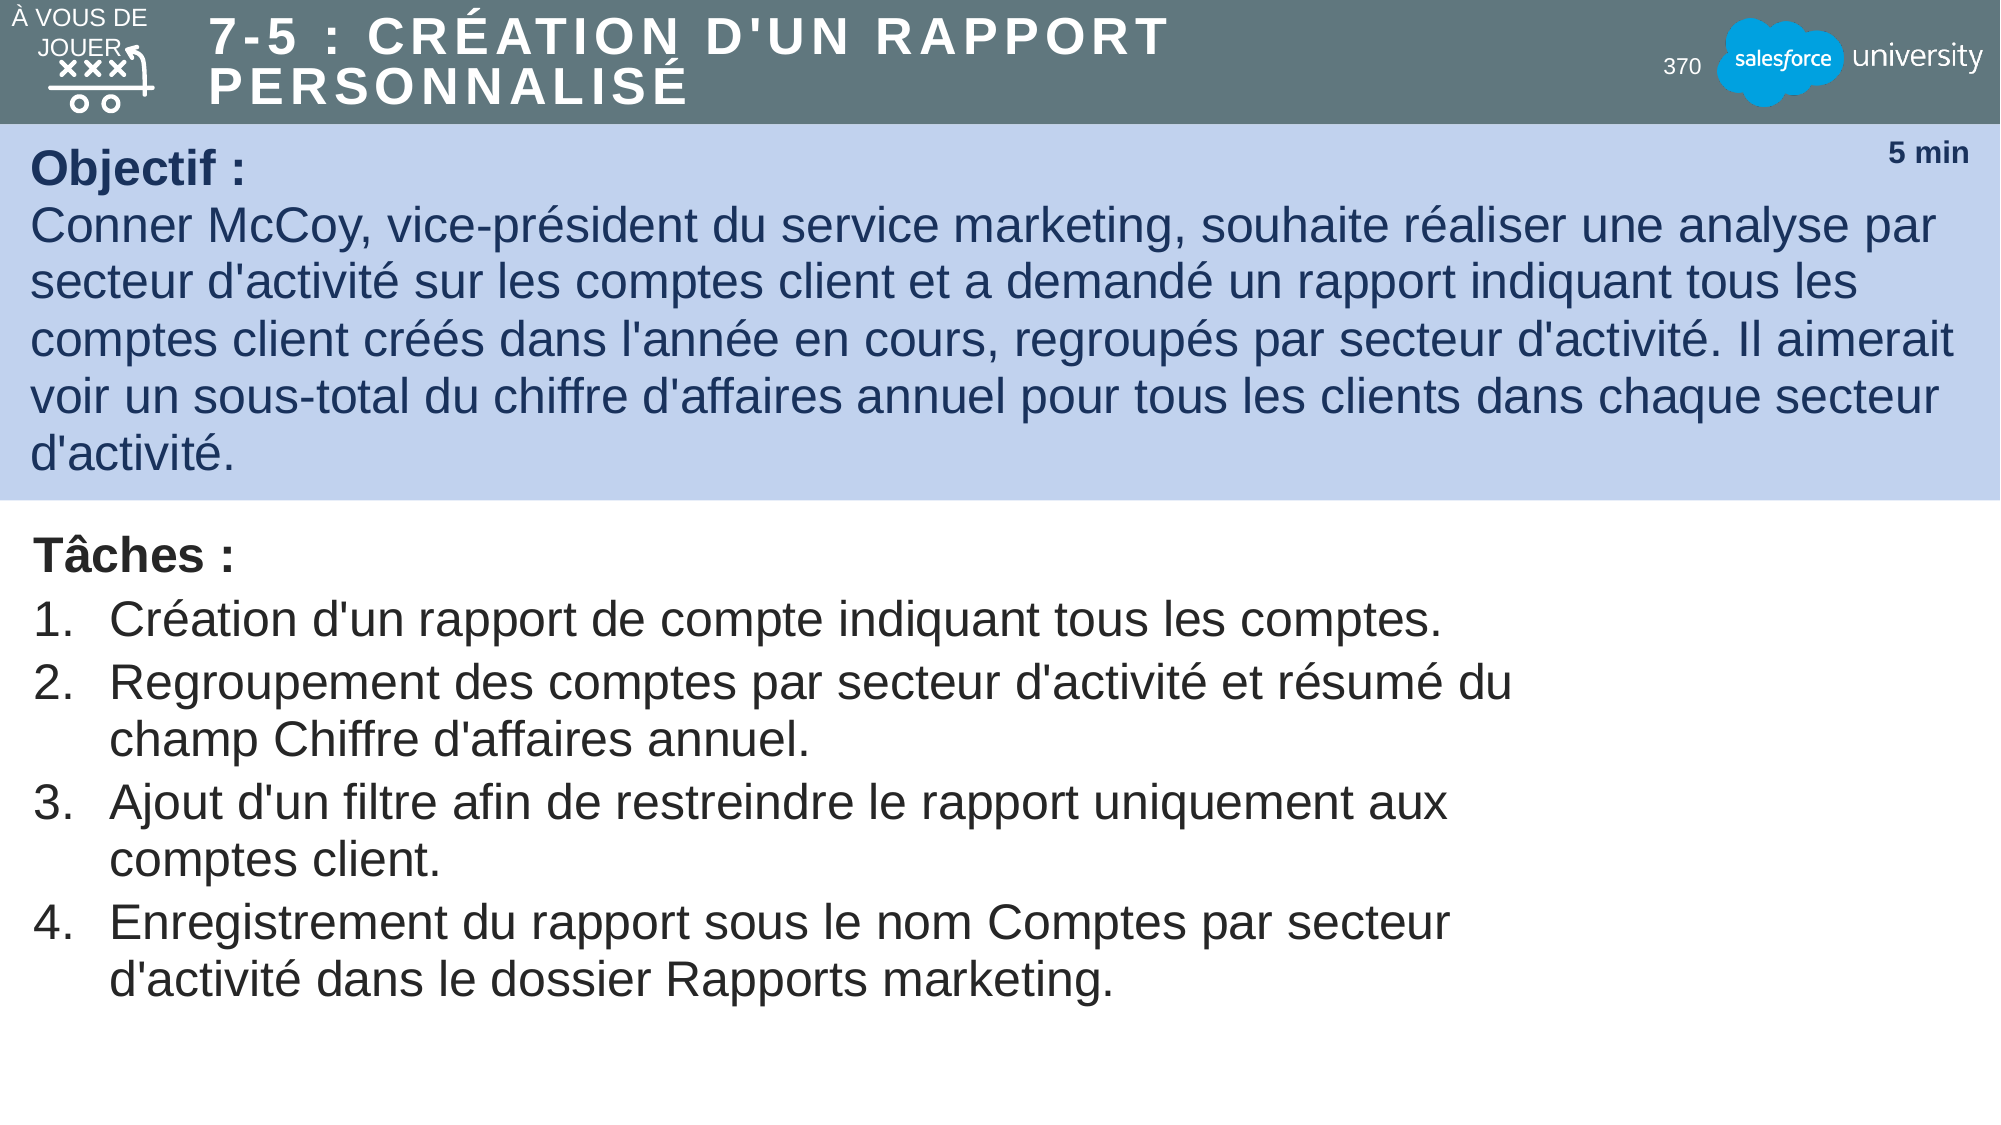

À VOUS DE JOUER
# 7-5 : Création d'un rapport personnalisé
370
Objectif :
Conner McCoy, vice-président du service marketing, souhaite réaliser une analyse par secteur d'activité sur les comptes client et a demandé un rapport indiquant tous les comptes client créés dans l'année en cours, regroupés par secteur d'activité. Il aimerait voir un sous-total du chiffre d'affaires annuel pour tous les clients dans chaque secteur d'activité.

5 min
Tâches :
Création d'un rapport de compte indiquant tous les comptes.
Regroupement des comptes par secteur d'activité et résumé du champ Chiffre d'affaires annuel.
Ajout d'un filtre afin de restreindre le rapport uniquement aux comptes client.
Enregistrement du rapport sous le nom Comptes par secteur d'activité dans le dossier Rapports marketing.